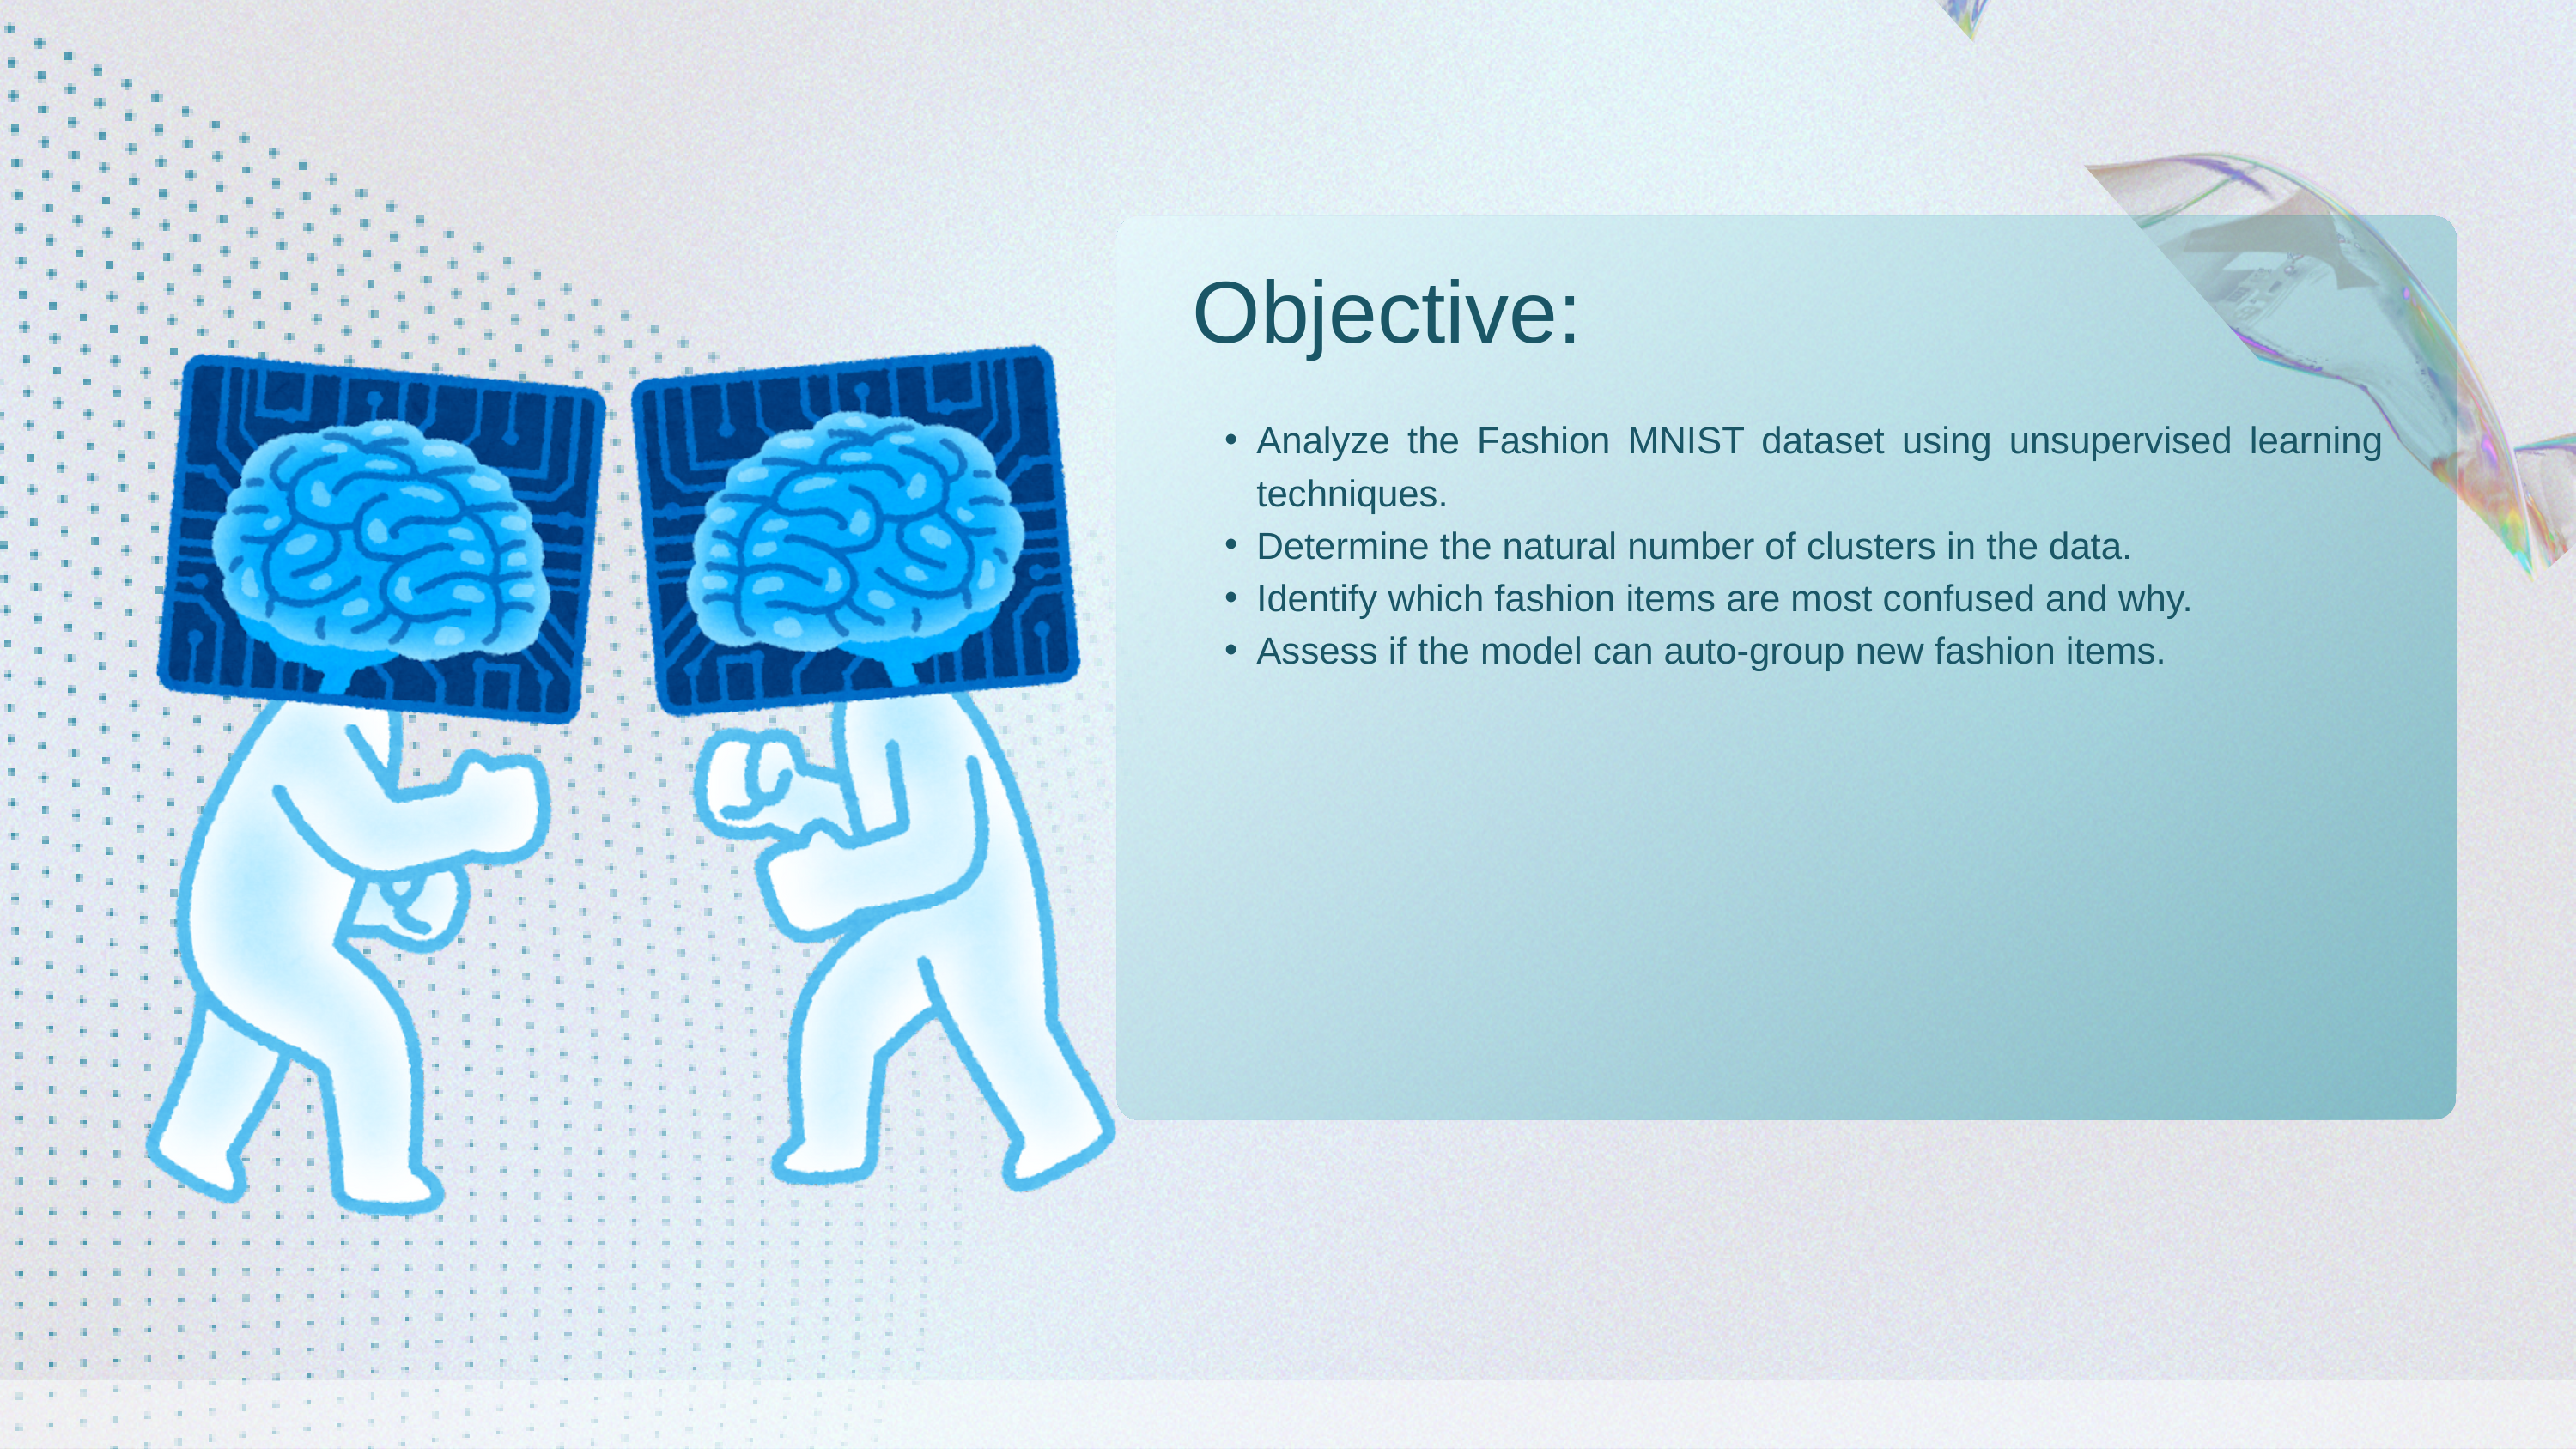

Objective:

Analyze the Fashion MNIST dataset using unsupervised learning techniques.
Determine the natural number of clusters in the data.
Identify which fashion items are most confused and why.
Assess if the model can auto-group new fashion items.